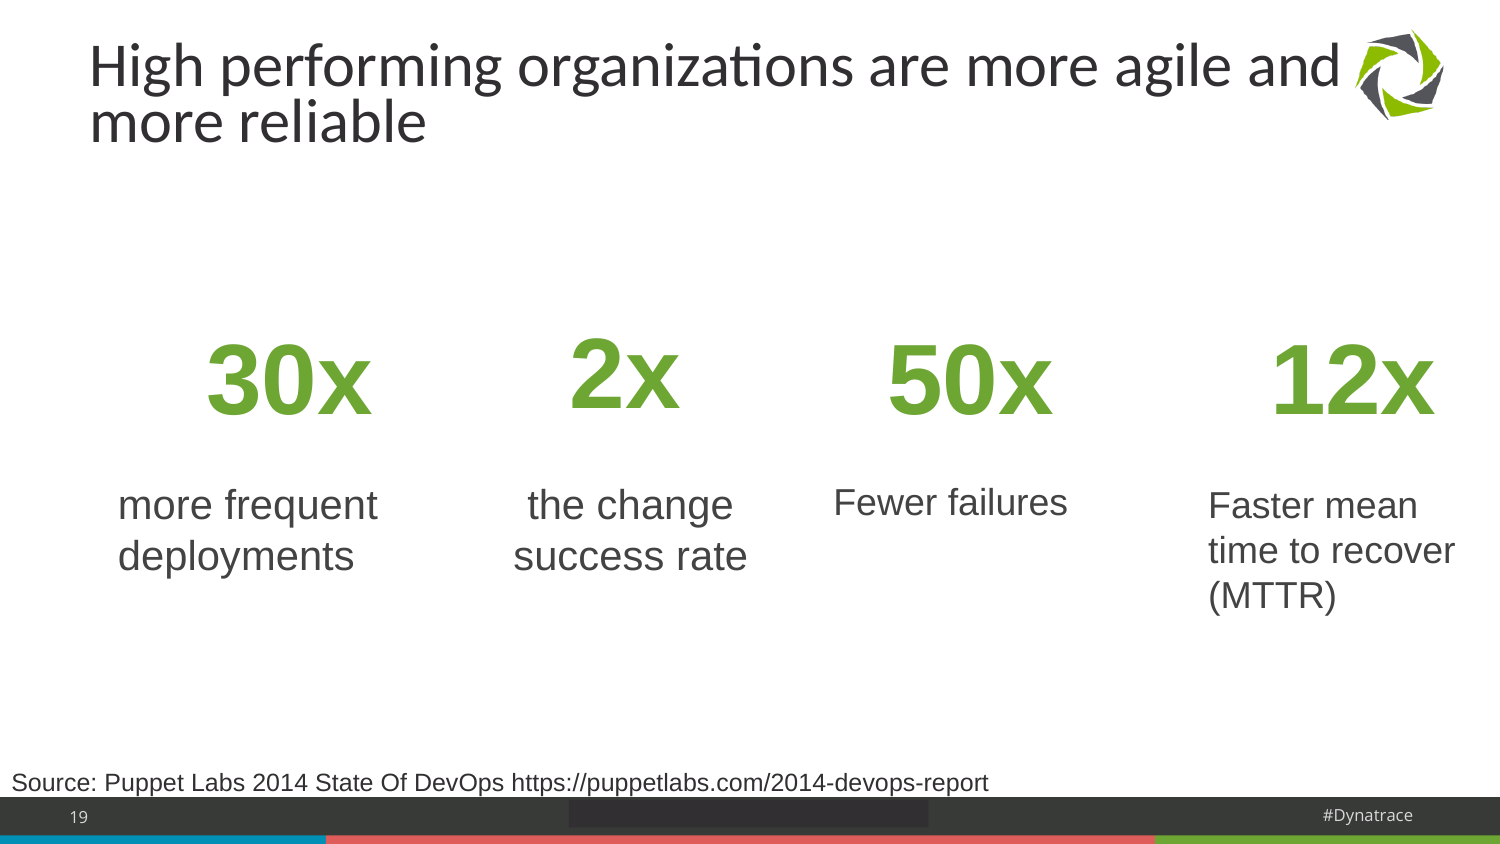

# High performing organizations are more agile and more reliable

	30x

2x

50x

12x

more frequent deployments
the change success rate
Fewer failures
Faster mean time to recover (MTTR)
Source: Puppet Labs 2014 State Of DevOps https://puppetlabs.com/2014-devops-report